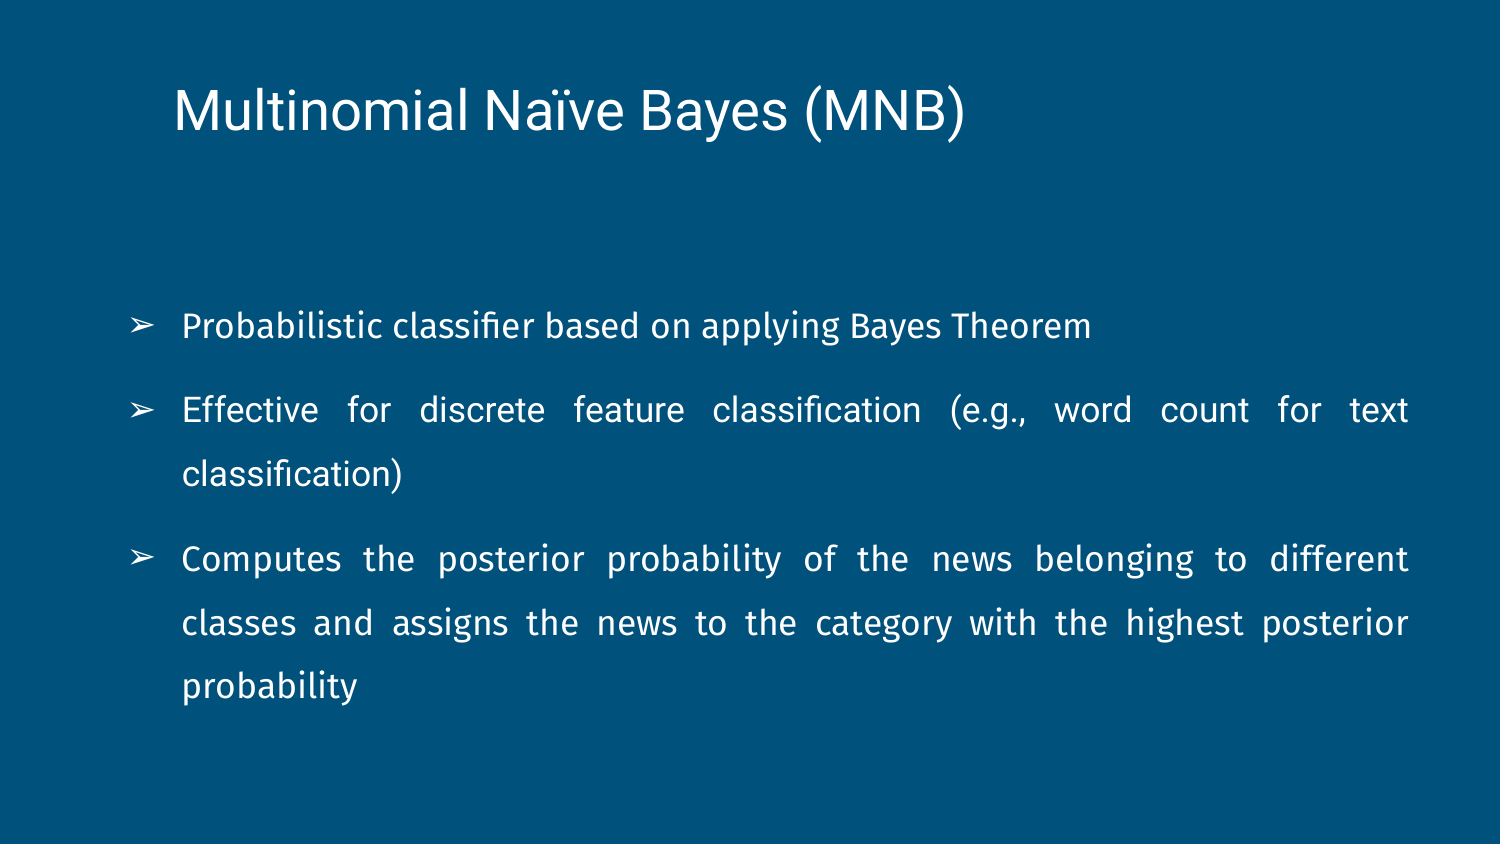

Multinomial Naïve Bayes (MNB)

Probabilistic classifier based on applying Bayes Theorem
Effective for discrete feature classification (e.g., word count for text classification)
Computes the posterior probability of the news belonging to different classes and assigns the news to the category with the highest posterior probability